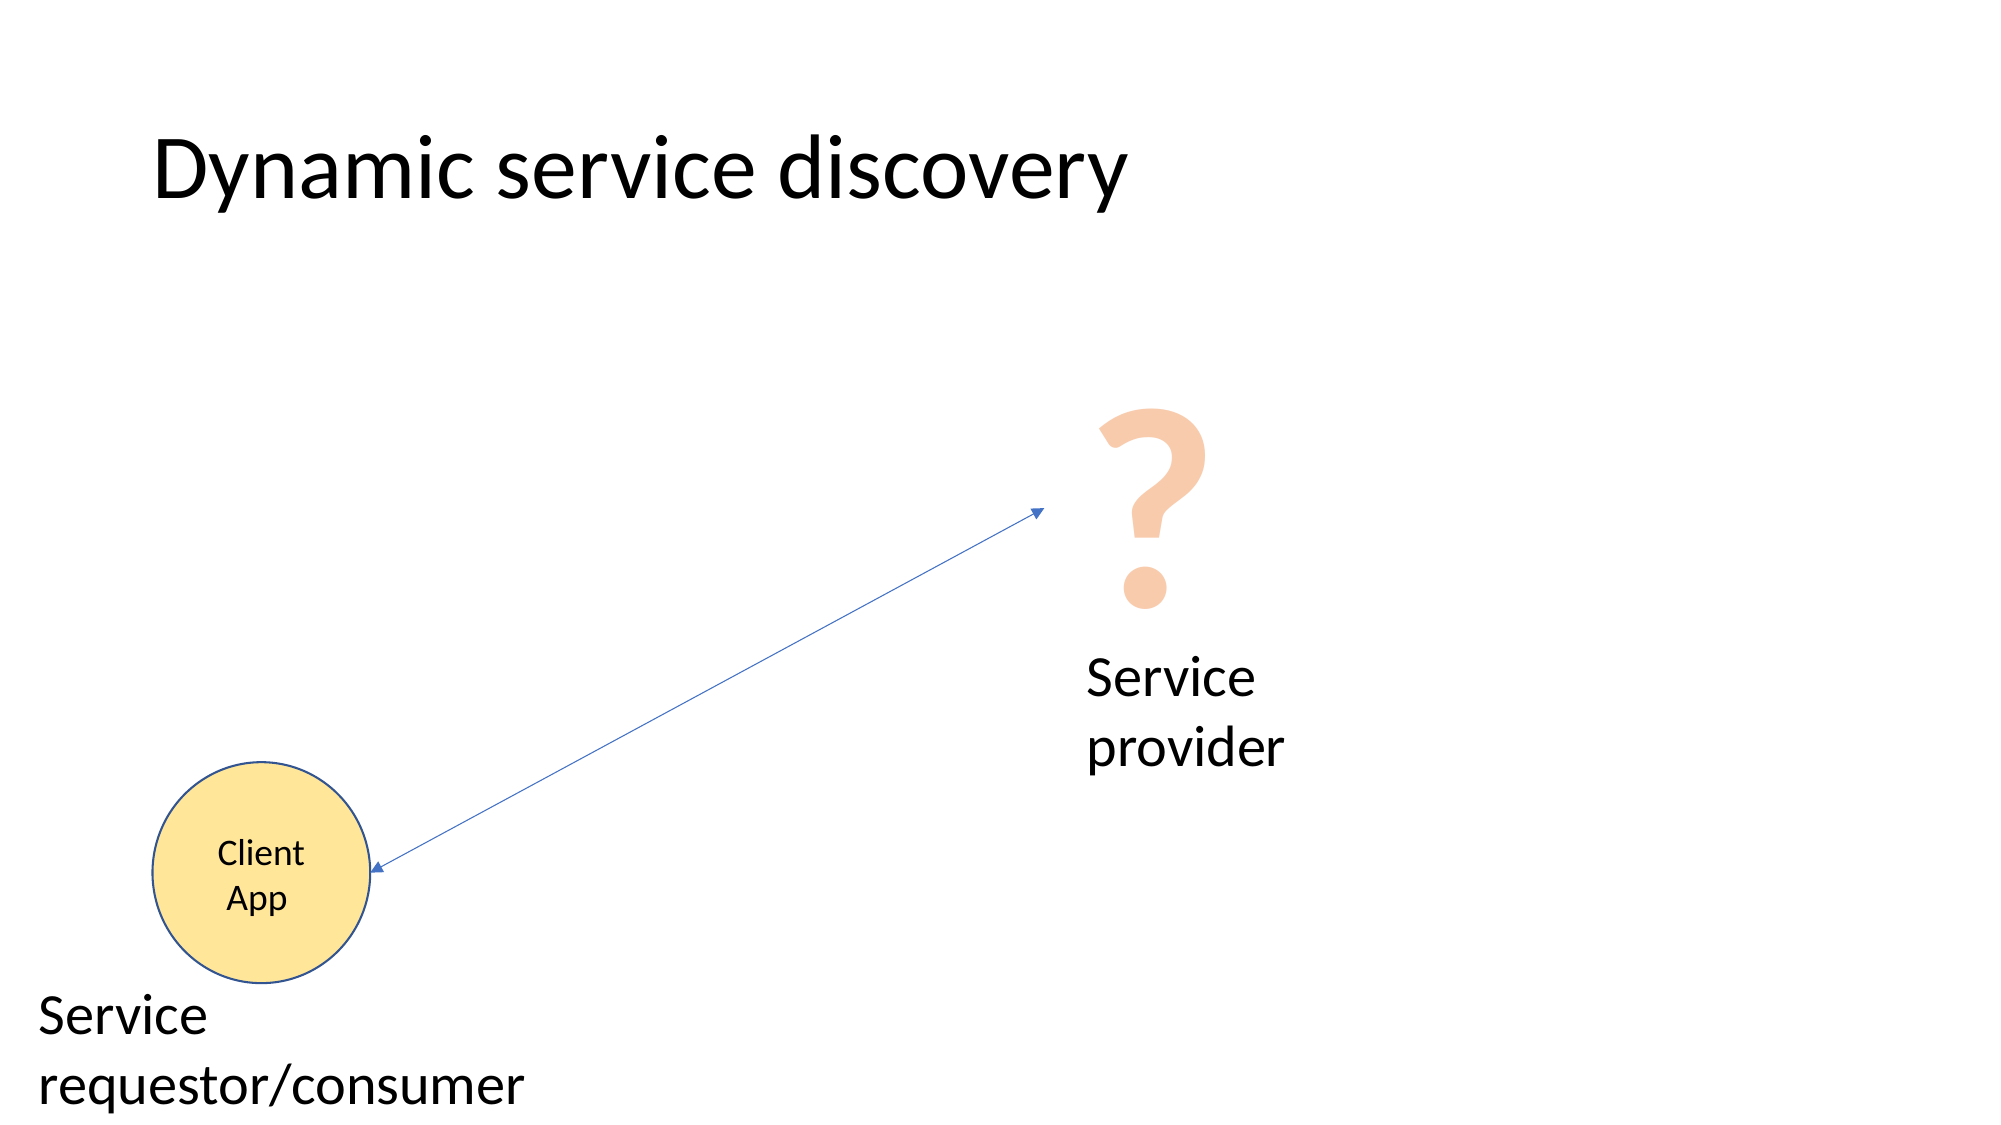

# Dynamic service discovery
?
Service provider
Client App
Service requestor/consumer